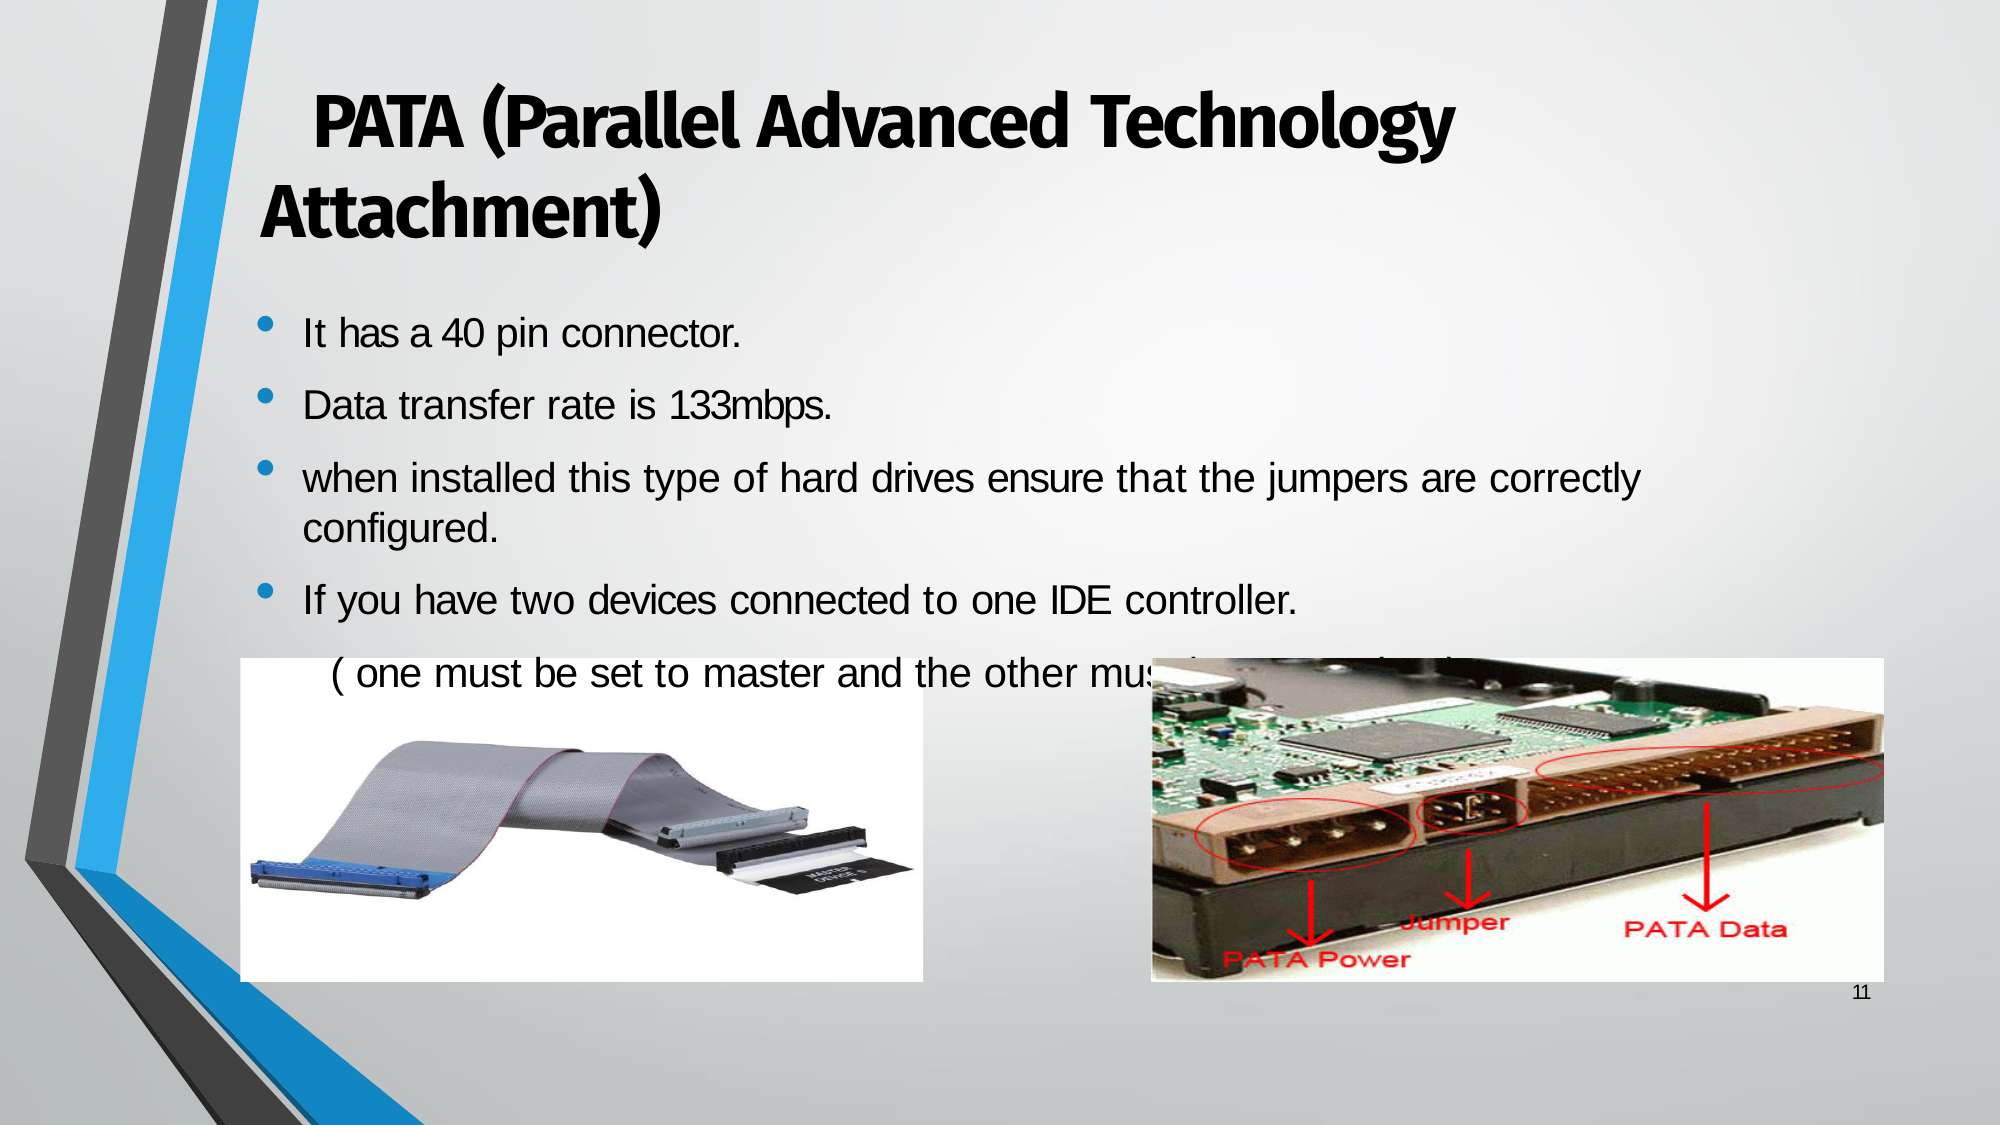

# PATA (Parallel Advanced Technology Attachment)
It has a 40 pin connector.
Data transfer rate is 133mbps.
when installed this type of hard drives ensure that the jumpers are correctly configured.
If you have two devices connected to one IDE controller.
( one must be set to master and the other must be set to slave).

11